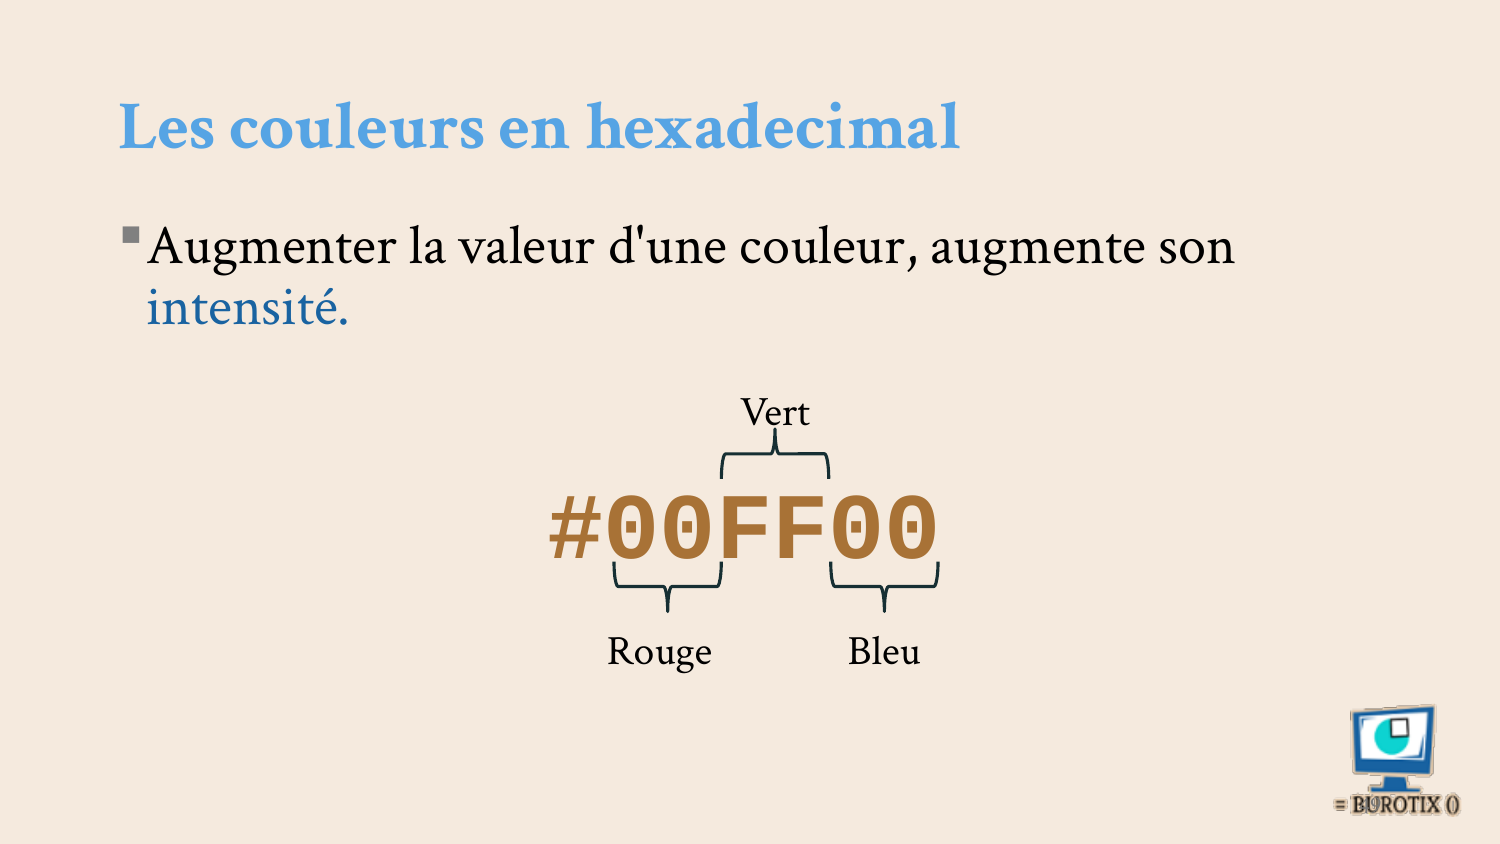

# Les couleurs en hexadecimal
Augmenter la valeur d'une couleur, augmente son intensité.

Vert

#00FF00

Rouge
Bleu
49